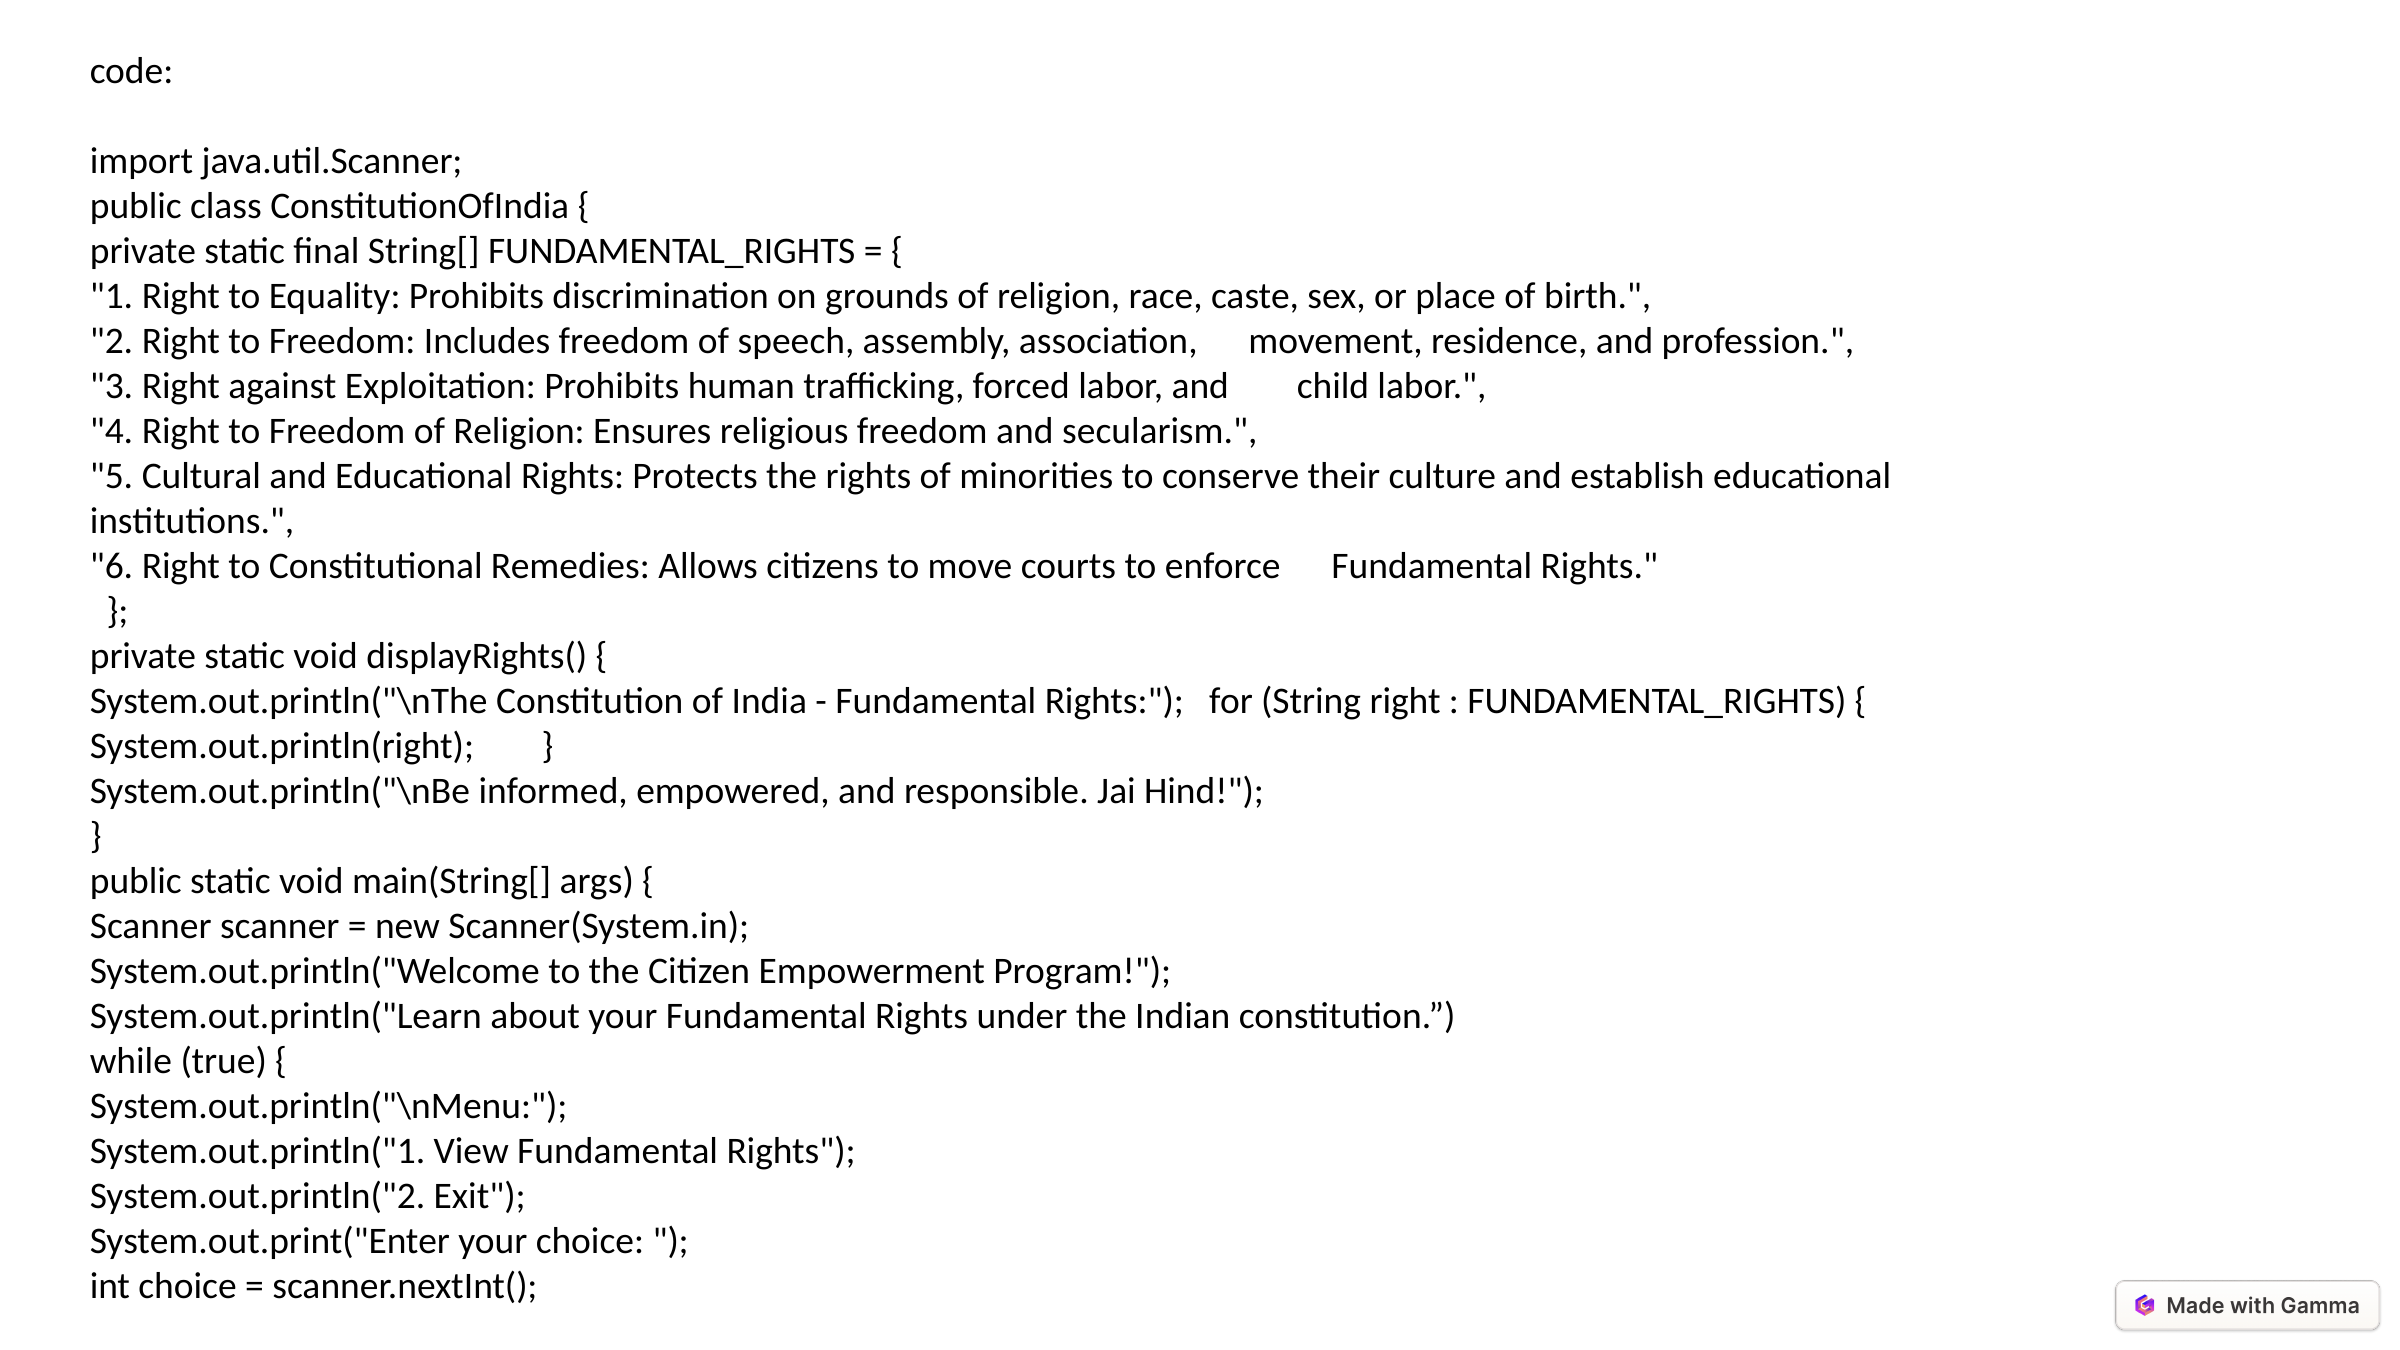

code:

import java.util.Scanner;
public class ConstitutionOfIndia {
private static final String[] FUNDAMENTAL_RIGHTS = {
"1. Right to Equality: Prohibits discrimination on grounds of religion, race, caste, sex, or place of birth.",
"2. Right to Freedom: Includes freedom of speech, assembly, association,      movement, residence, and profession.",
"3. Right against Exploitation: Prohibits human trafficking, forced labor, and        child labor.",
"4. Right to Freedom of Religion: Ensures religious freedom and secularism.",
"5. Cultural and Educational Rights: Protects the rights of minorities to conserve their culture and establish educational institutions.",
"6. Right to Constitutional Remedies: Allows citizens to move courts to enforce      Fundamental Rights."
  };
private static void displayRights() {
System.out.println("\nThe Constitution of India - Fundamental Rights:");   for (String right : FUNDAMENTAL_RIGHTS) {
System.out.println(right);        }
System.out.println("\nBe informed, empowered, and responsible. Jai Hind!");
}
public static void main(String[] args) {
Scanner scanner = new Scanner(System.in);
System.out.println("Welcome to the Citizen Empowerment Program!");
System.out.println("Learn about your Fundamental Rights under the Indian constitution.”)
while (true) {
System.out.println("\nMenu:");
System.out.println("1. View Fundamental Rights");
System.out.println("2. Exit");
System.out.print("Enter your choice: ");
int choice = scanner.nextInt();